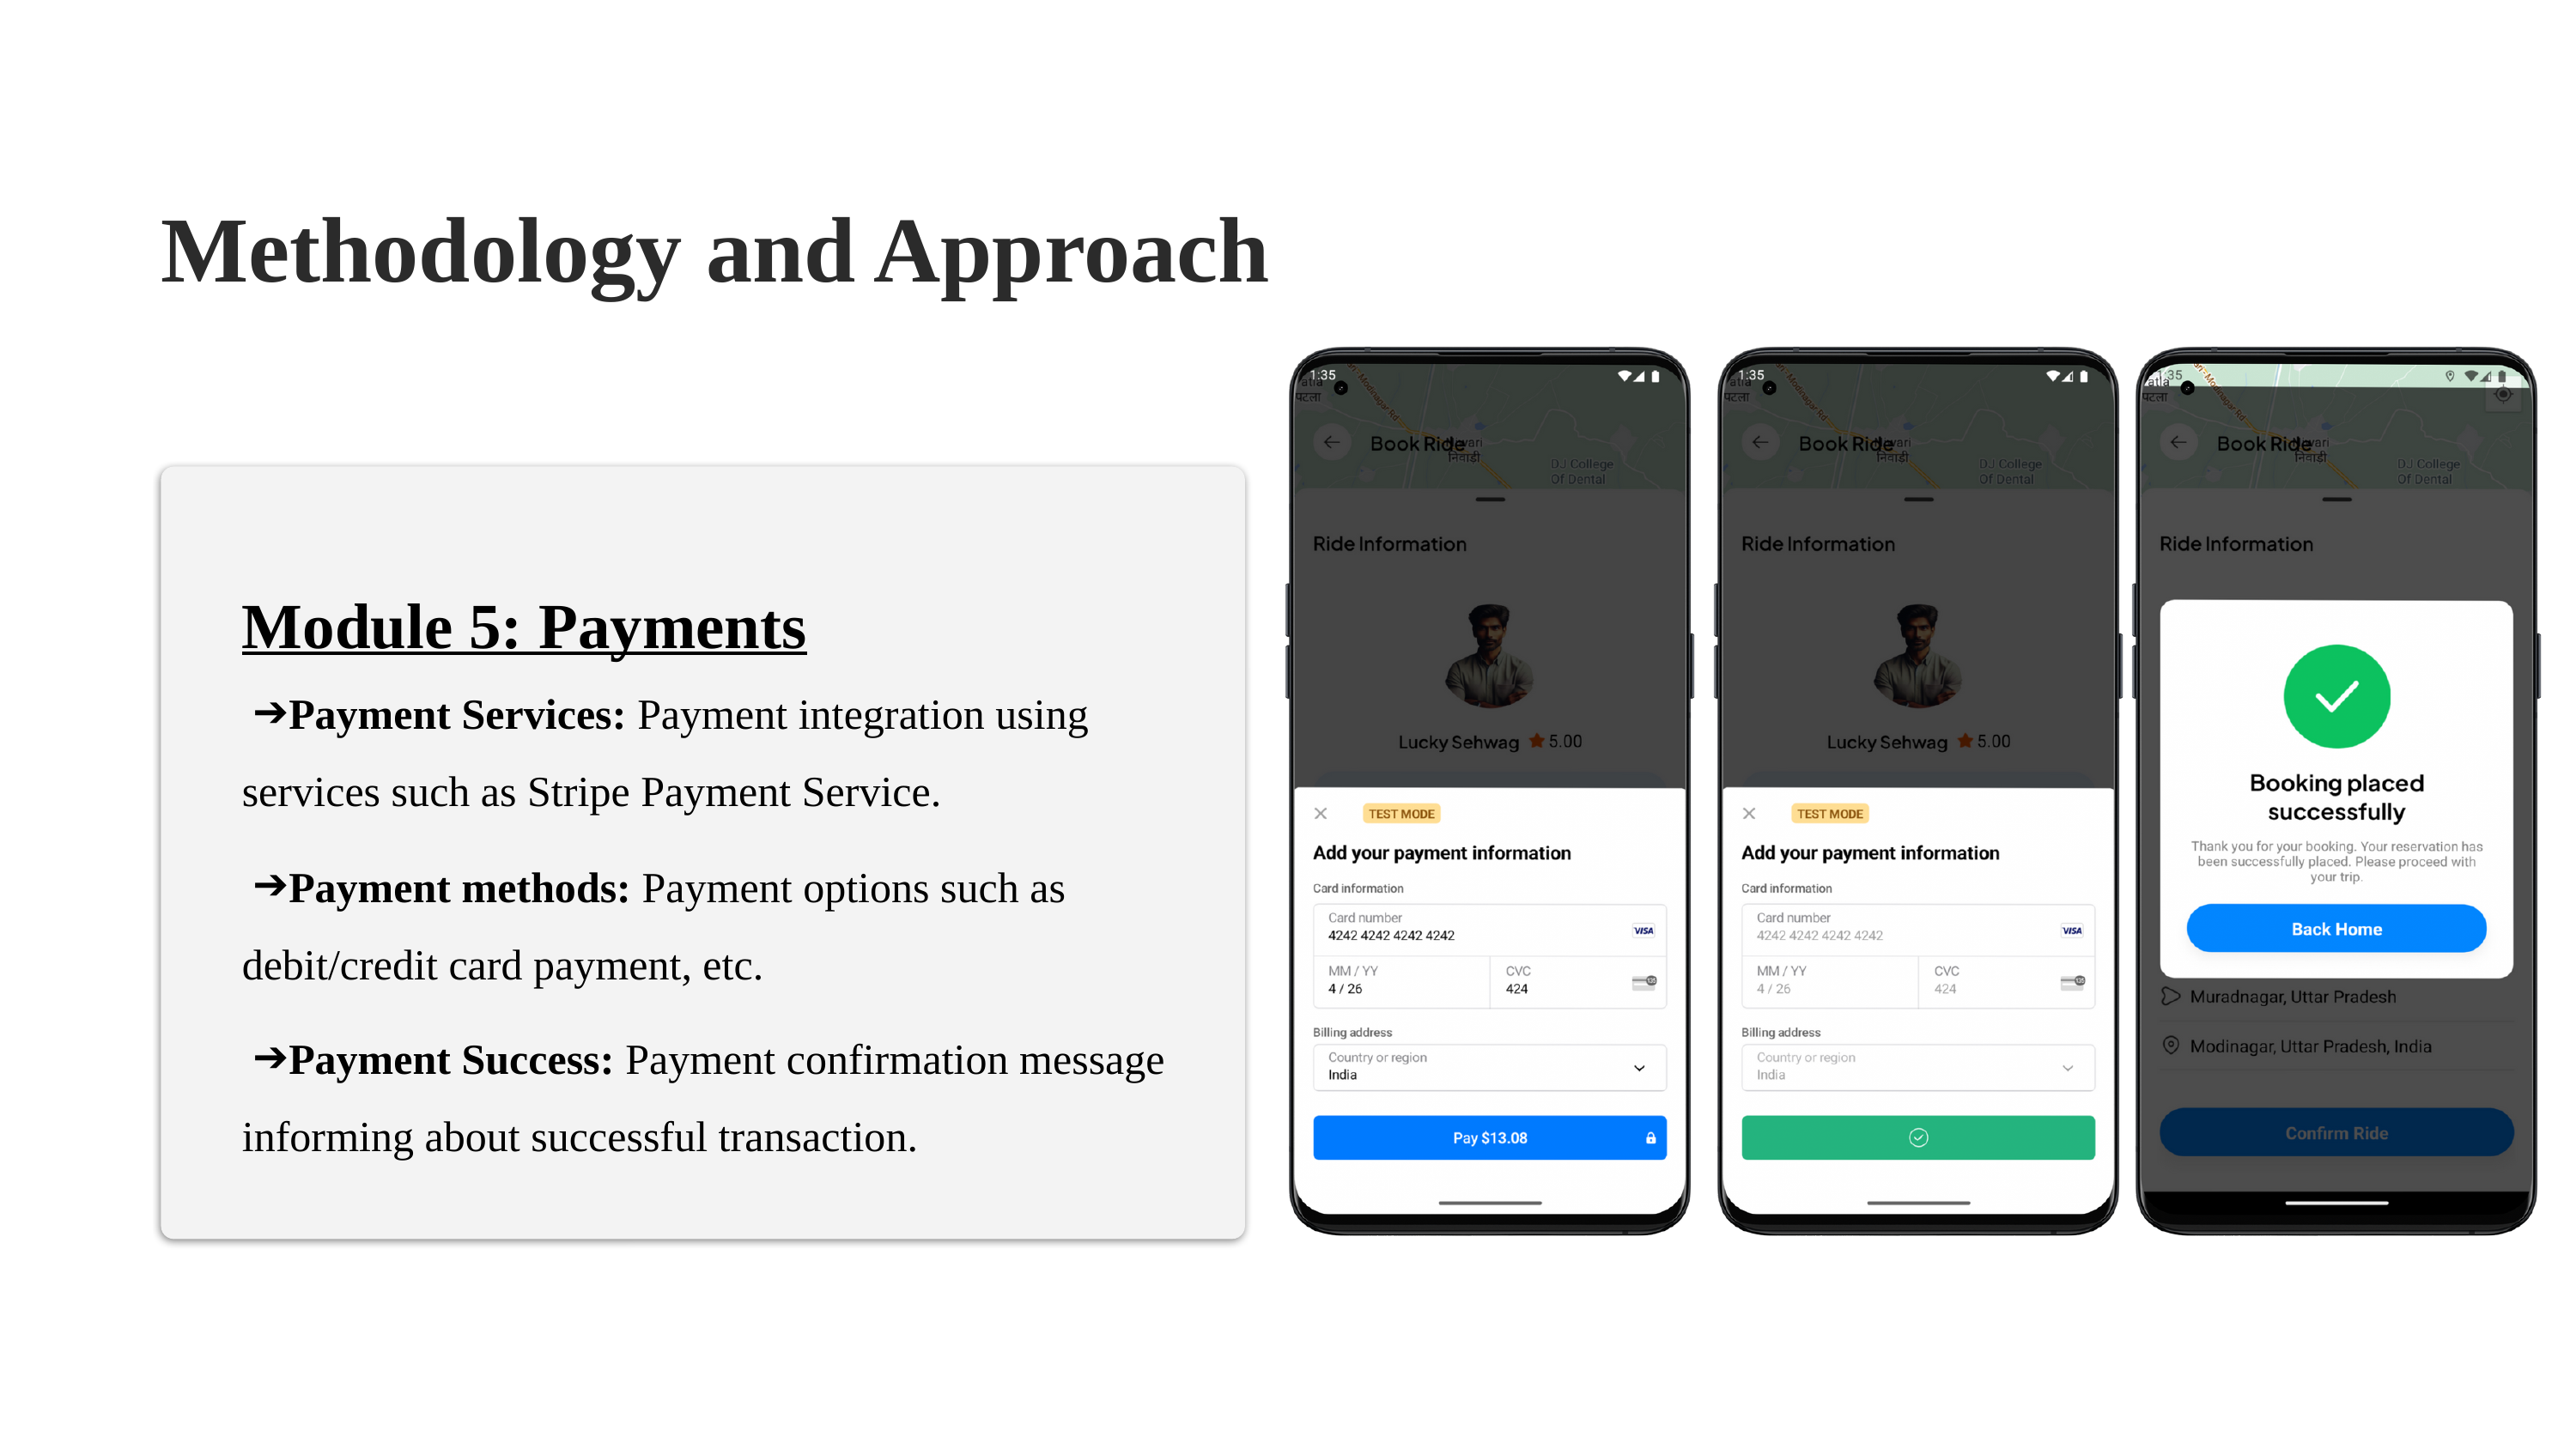

Methodology and Approach

Module 5: Payments
Payment Services: Payment integration using services such as Stripe Payment Service.
Payment methods: Payment options such as debit/credit card payment, etc.
Payment Success: Payment confirmation message informing about successful transaction.